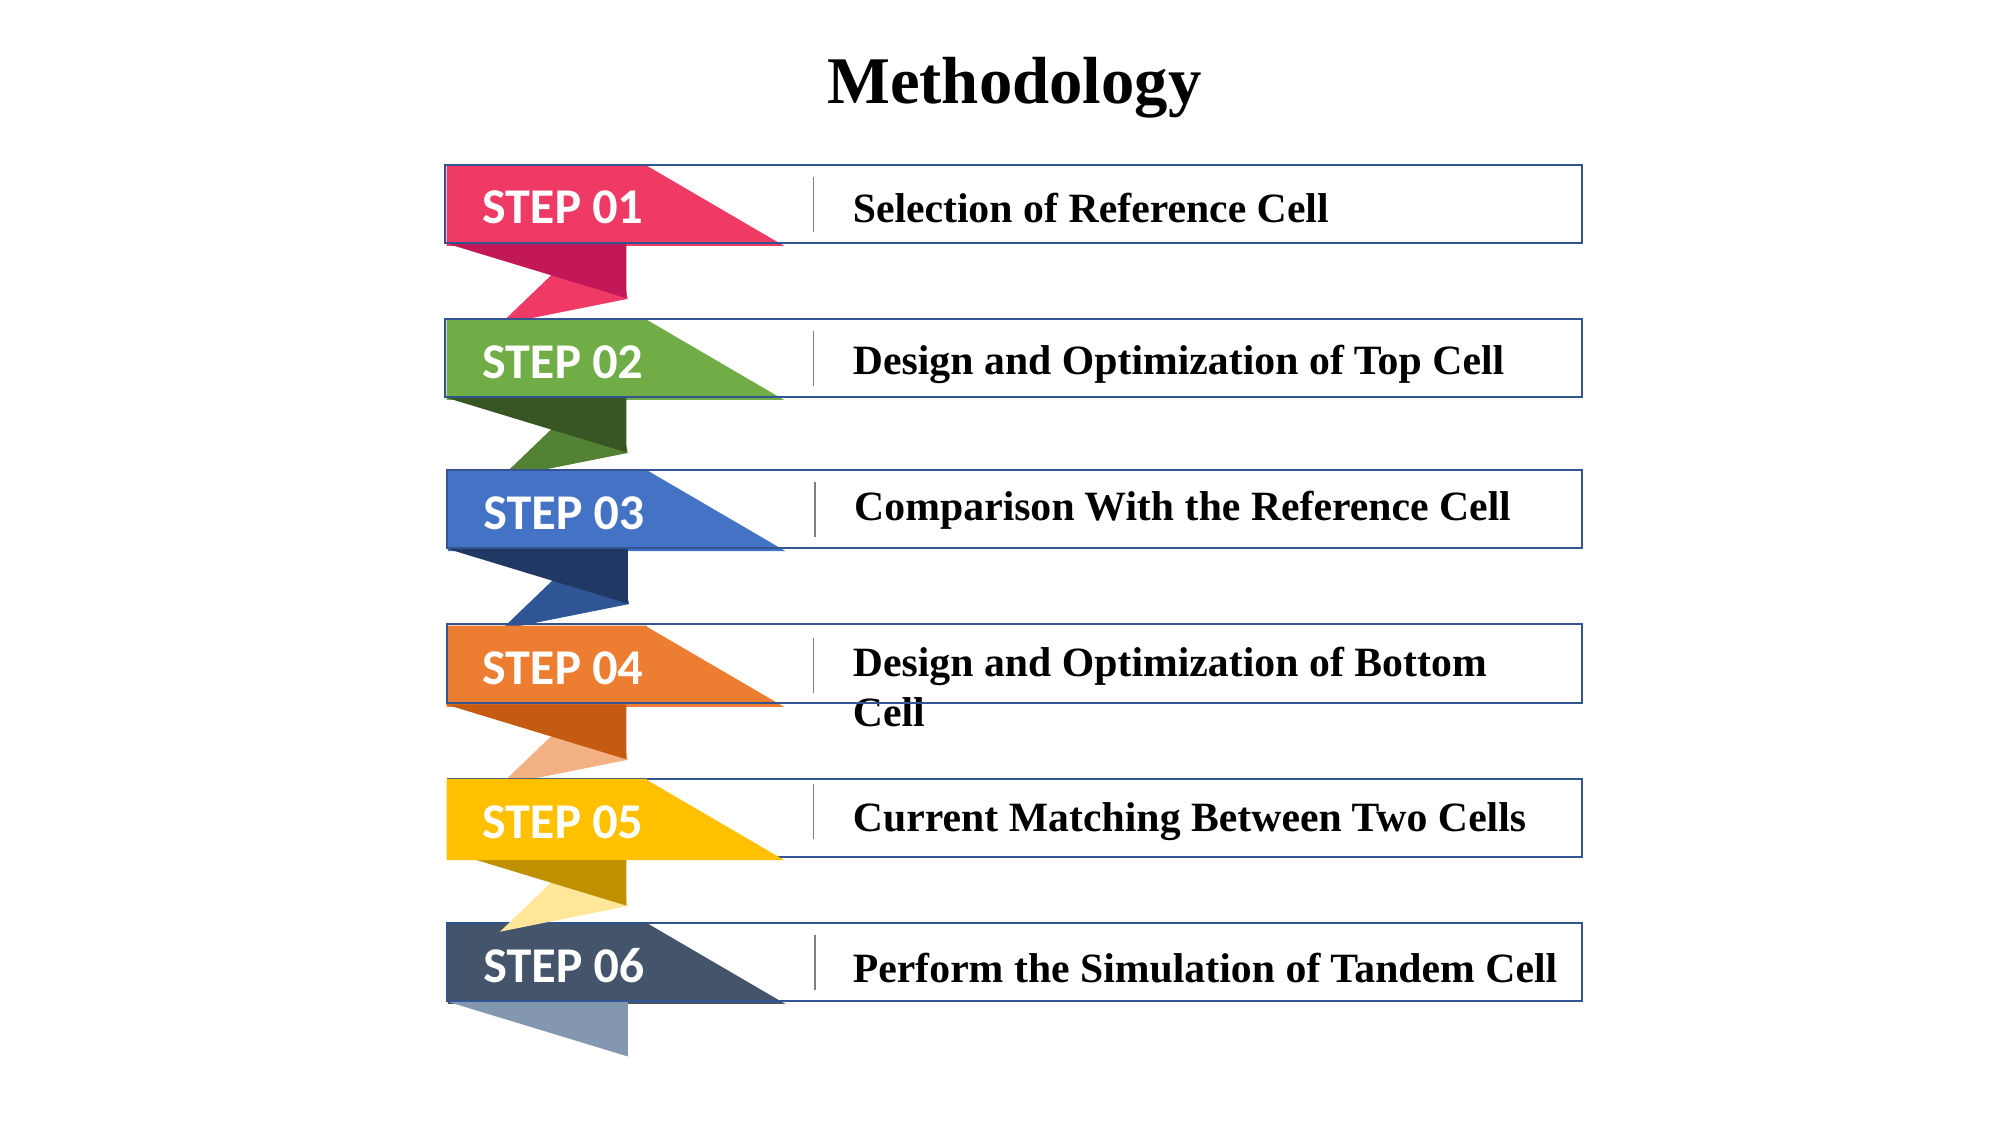

Methodology

STEP 01
Selection of Reference Cell

STEP 02
Design and Optimization of Top Cell

Comparison With the Reference Cell
STEP 03

Design and Optimization of Bottom Cell

STEP 04

STEP 05
Current Matching Between Two Cells

STEP 06
Perform the Simulation of Tandem Cell